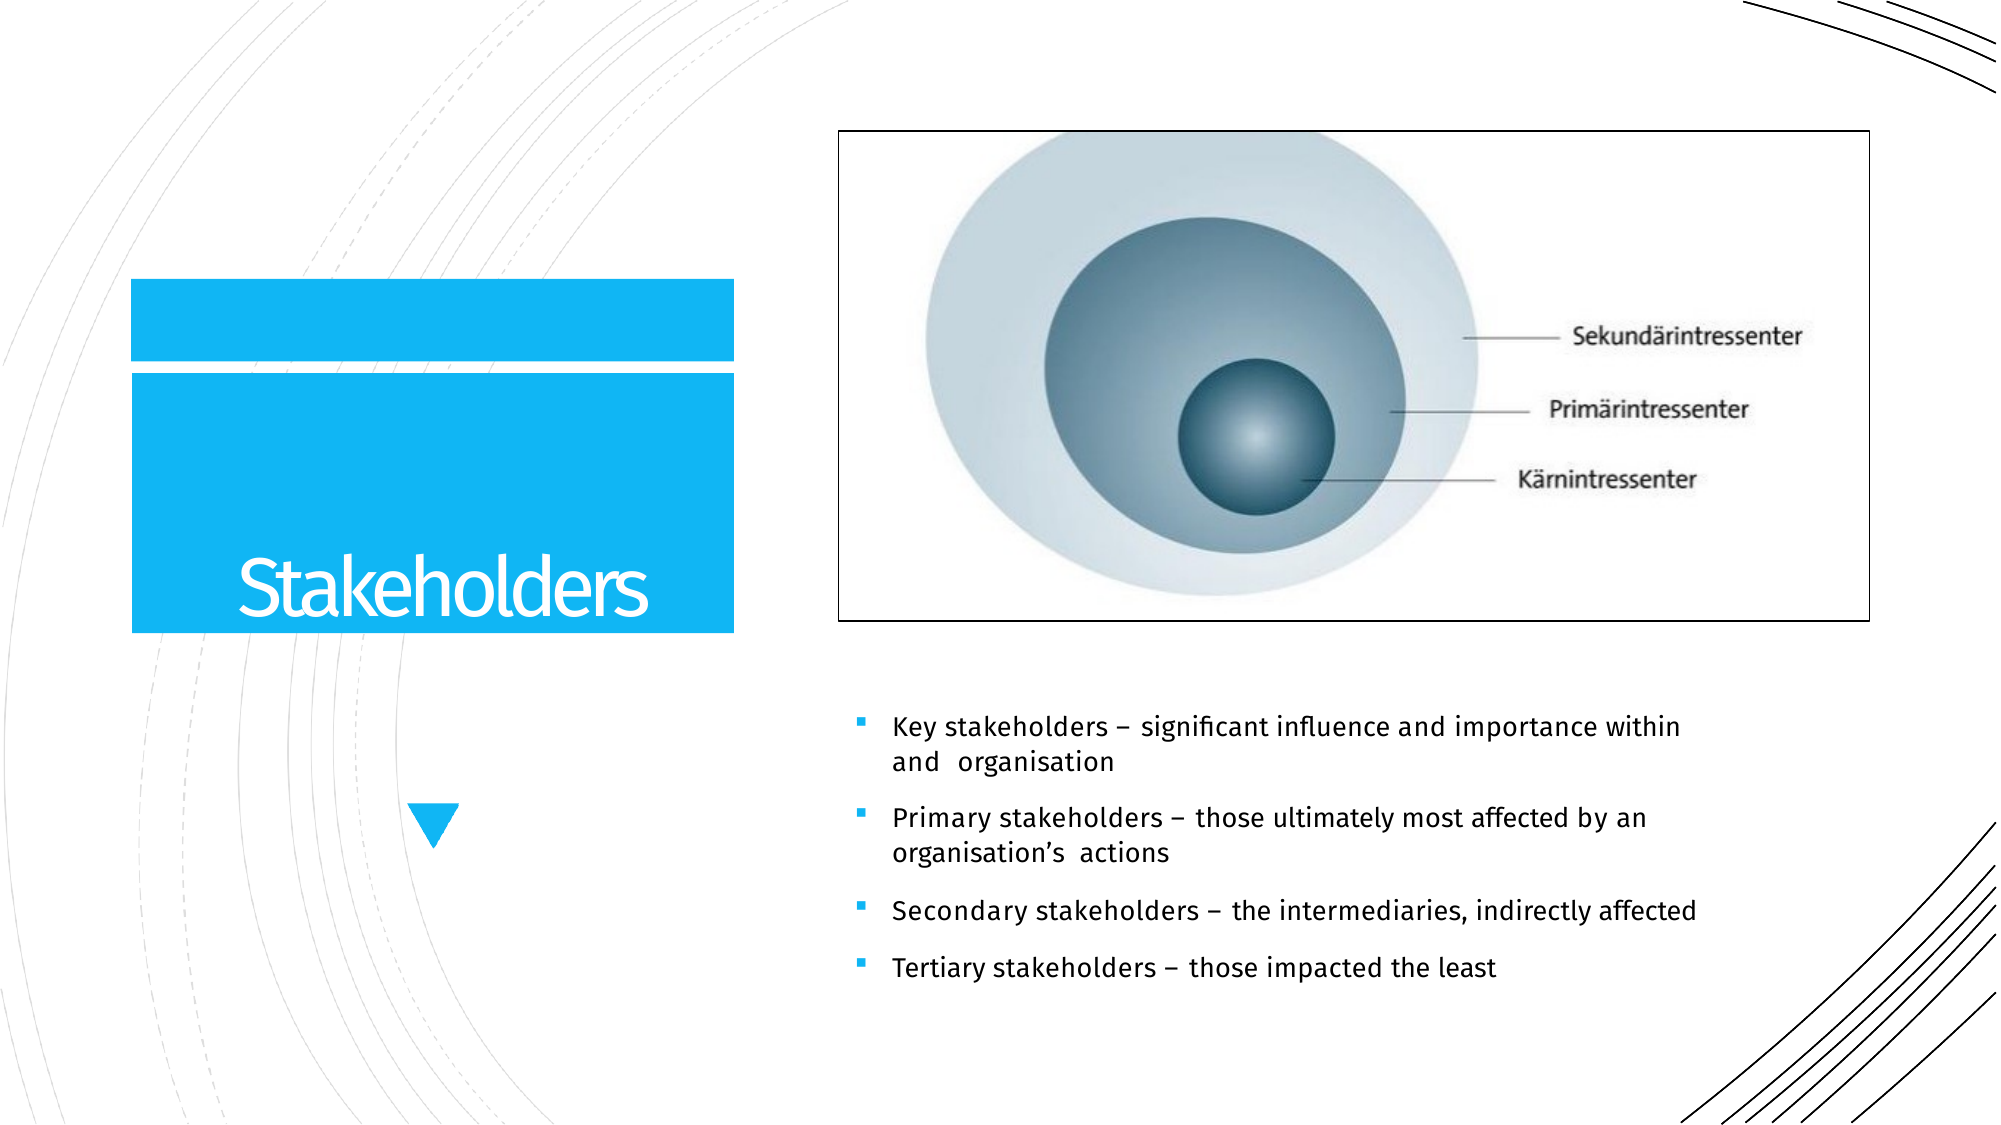

Stakeholders
Key stakeholders – significant influence and importance within and  organisation
Primary stakeholders – those ultimately most affected by an organisation’s  actions
Secondary stakeholders – the intermediaries, indirectly affected
Tertiary stakeholders – those impacted the least